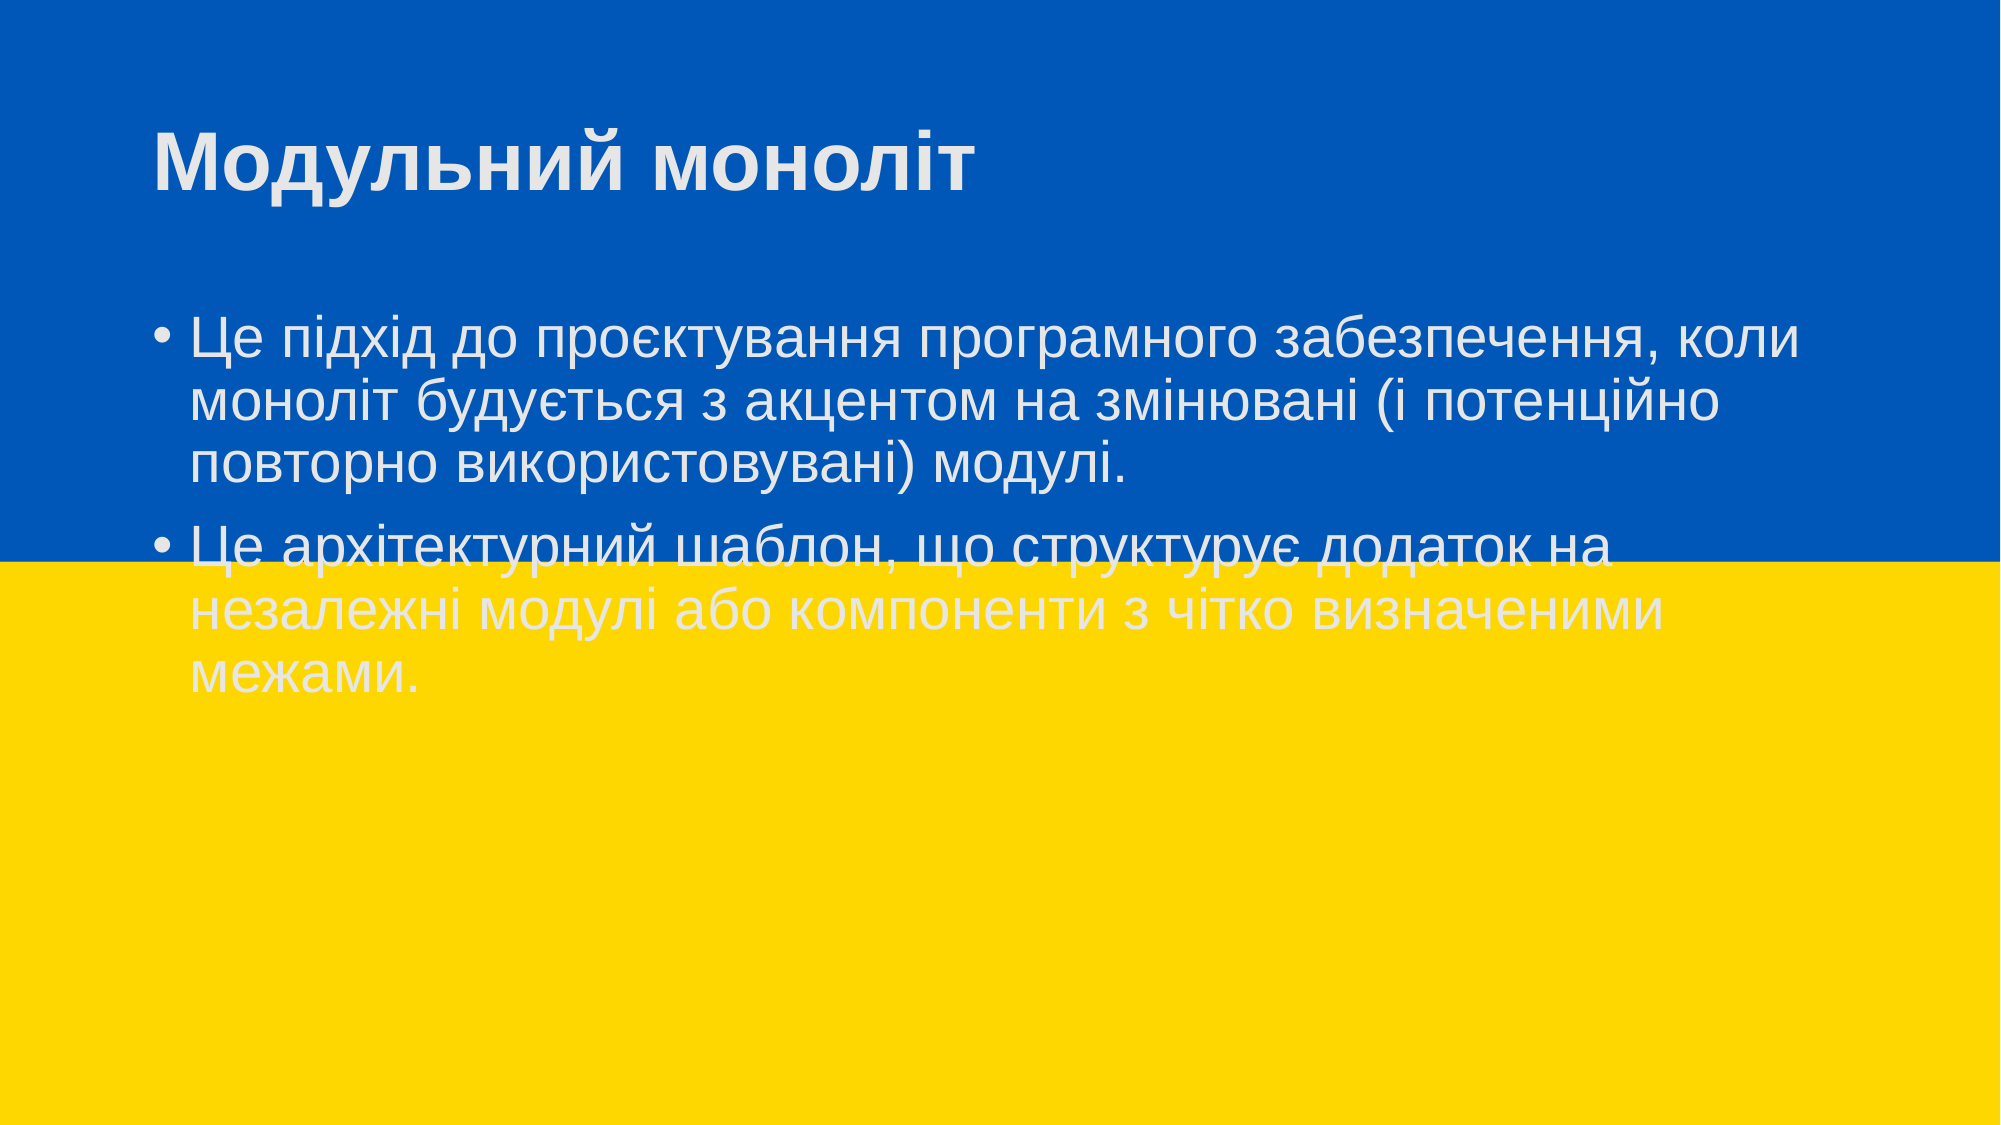

# Модульний моноліт
Це підхід до проєктування програмного забезпечення, коли моноліт будується з акцентом на змінювані (і потенційно повторно використовувані) модулі.
Це архітектурний шаблон, що структурує додаток на незалежні модулі або компоненти з чітко визначеними межами.